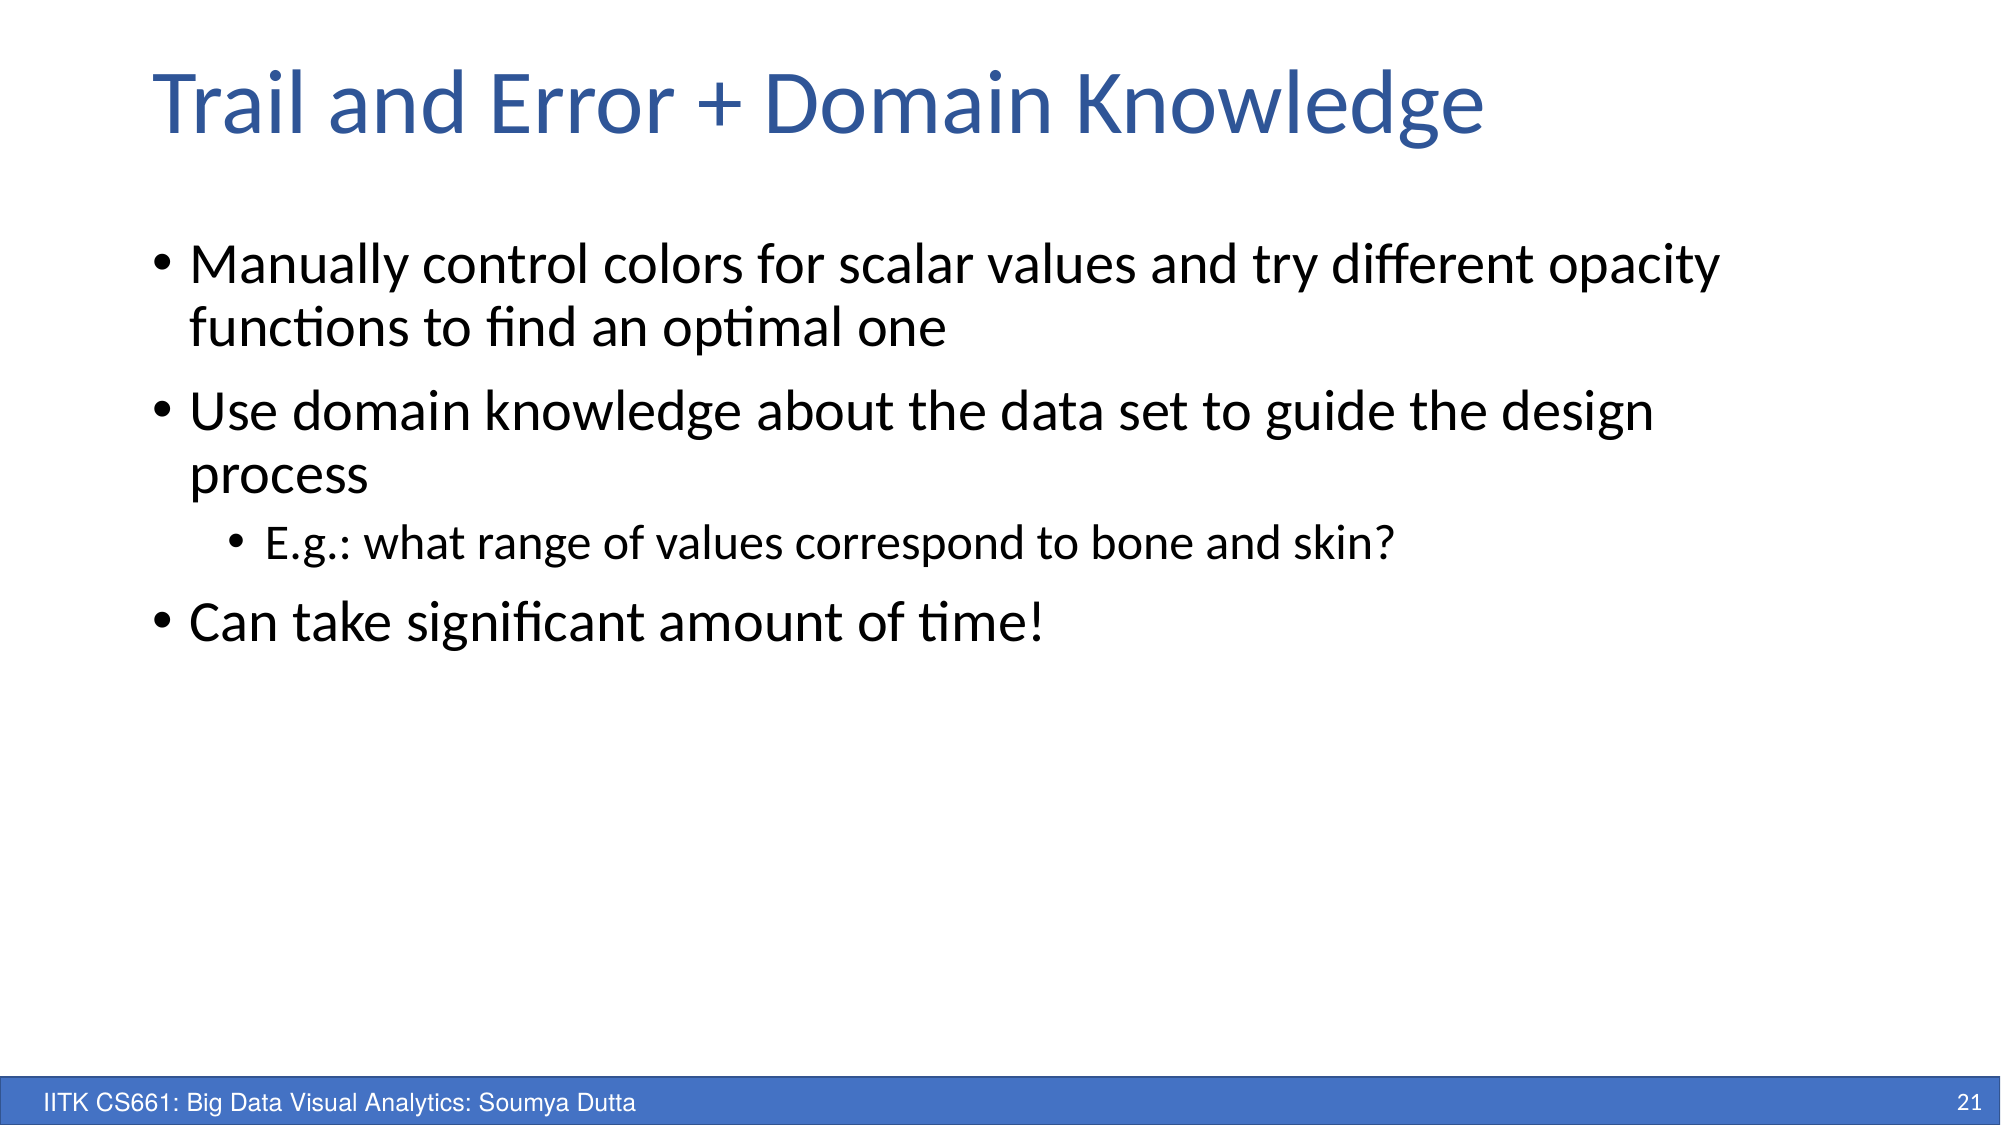

# Trail and Error + Domain Knowledge
Manually control colors for scalar values and try different opacity functions to find an optimal one
Use domain knowledge about the data set to guide the design process
E.g.: what range of values correspond to bone and skin?
Can take significant amount of time!